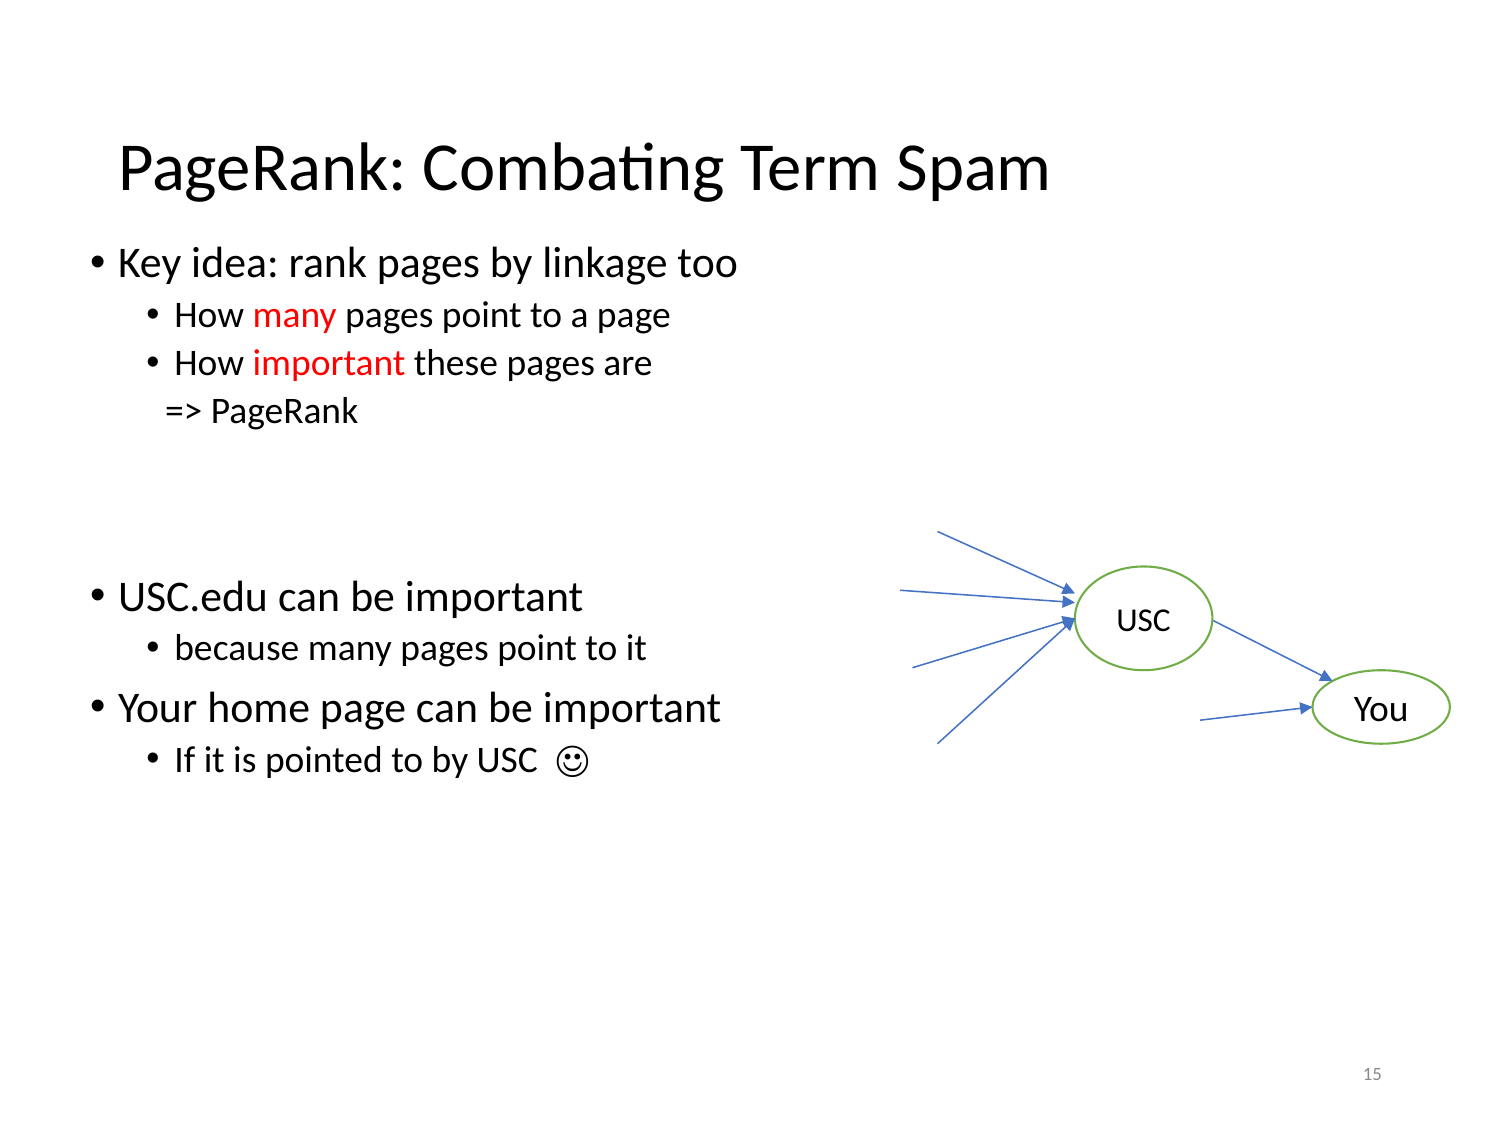

# PageRank: Combating Term Spam
Key idea: rank pages by linkage too
How many pages point to a page
How important these pages are
=> PageRank

USC.edu can be important
because many pages point to it
Your home page can be important
If it is pointed to by USC  ☺

USC
You
15